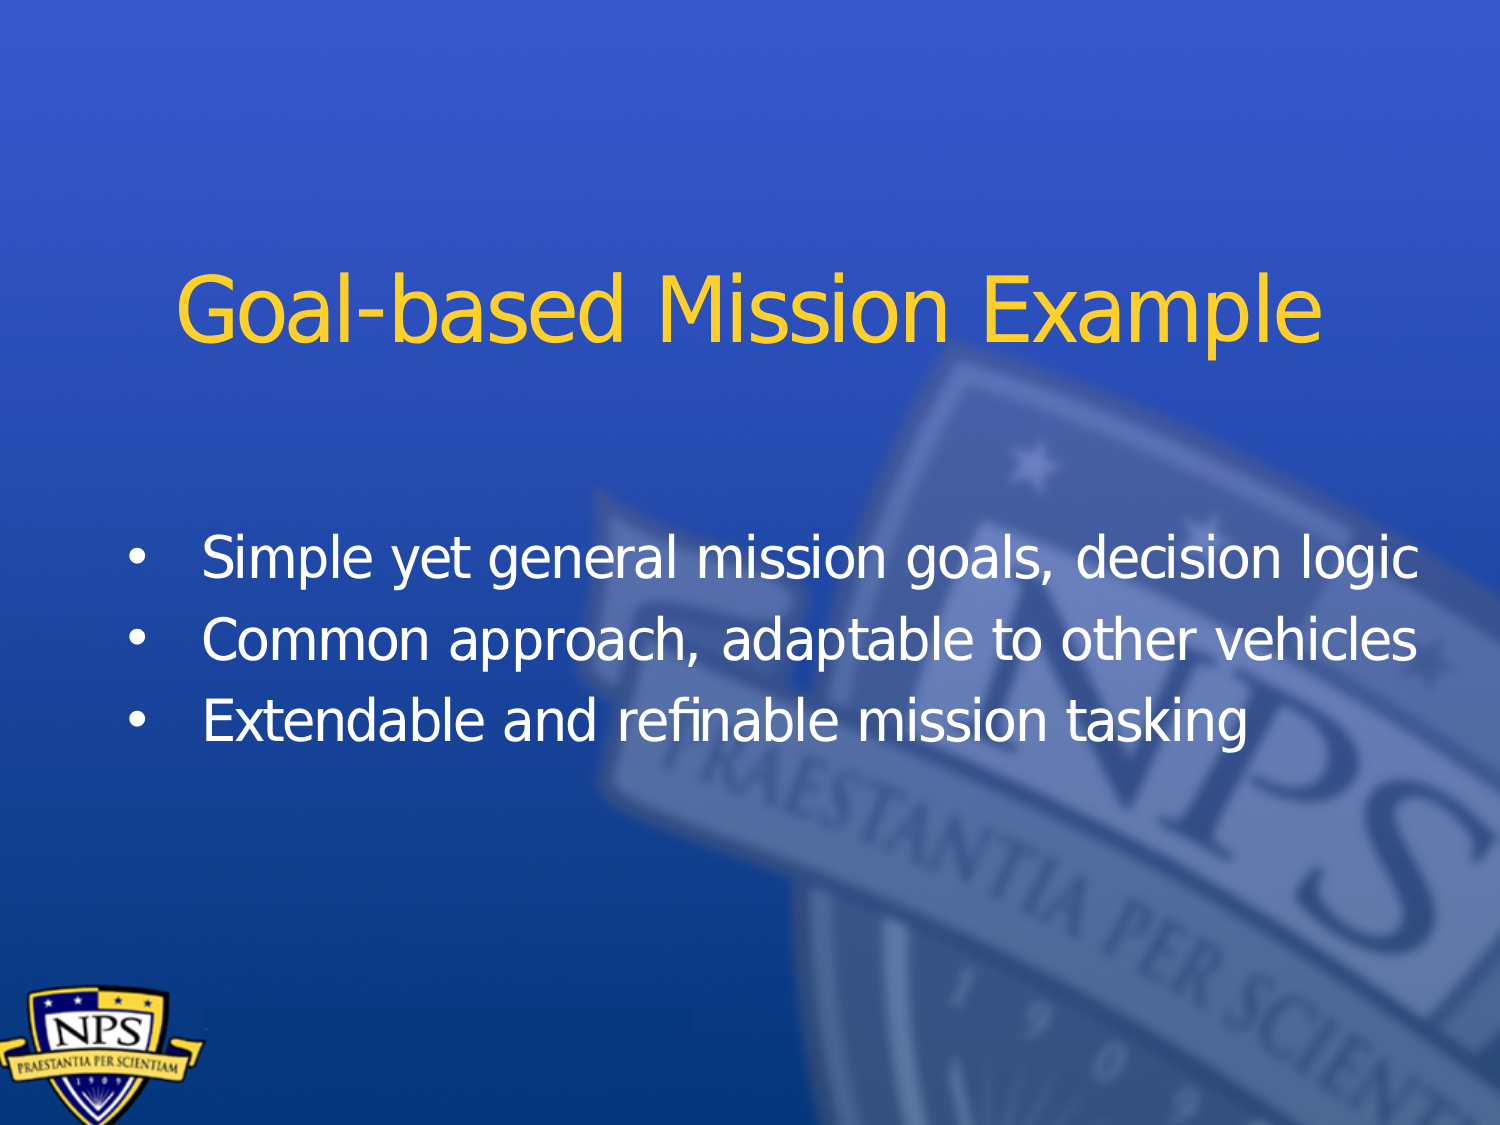

# Goal-based Mission Example
Simple yet general mission goals, decision logic
Common approach, adaptable to other vehicles
Extendable and refinable mission tasking